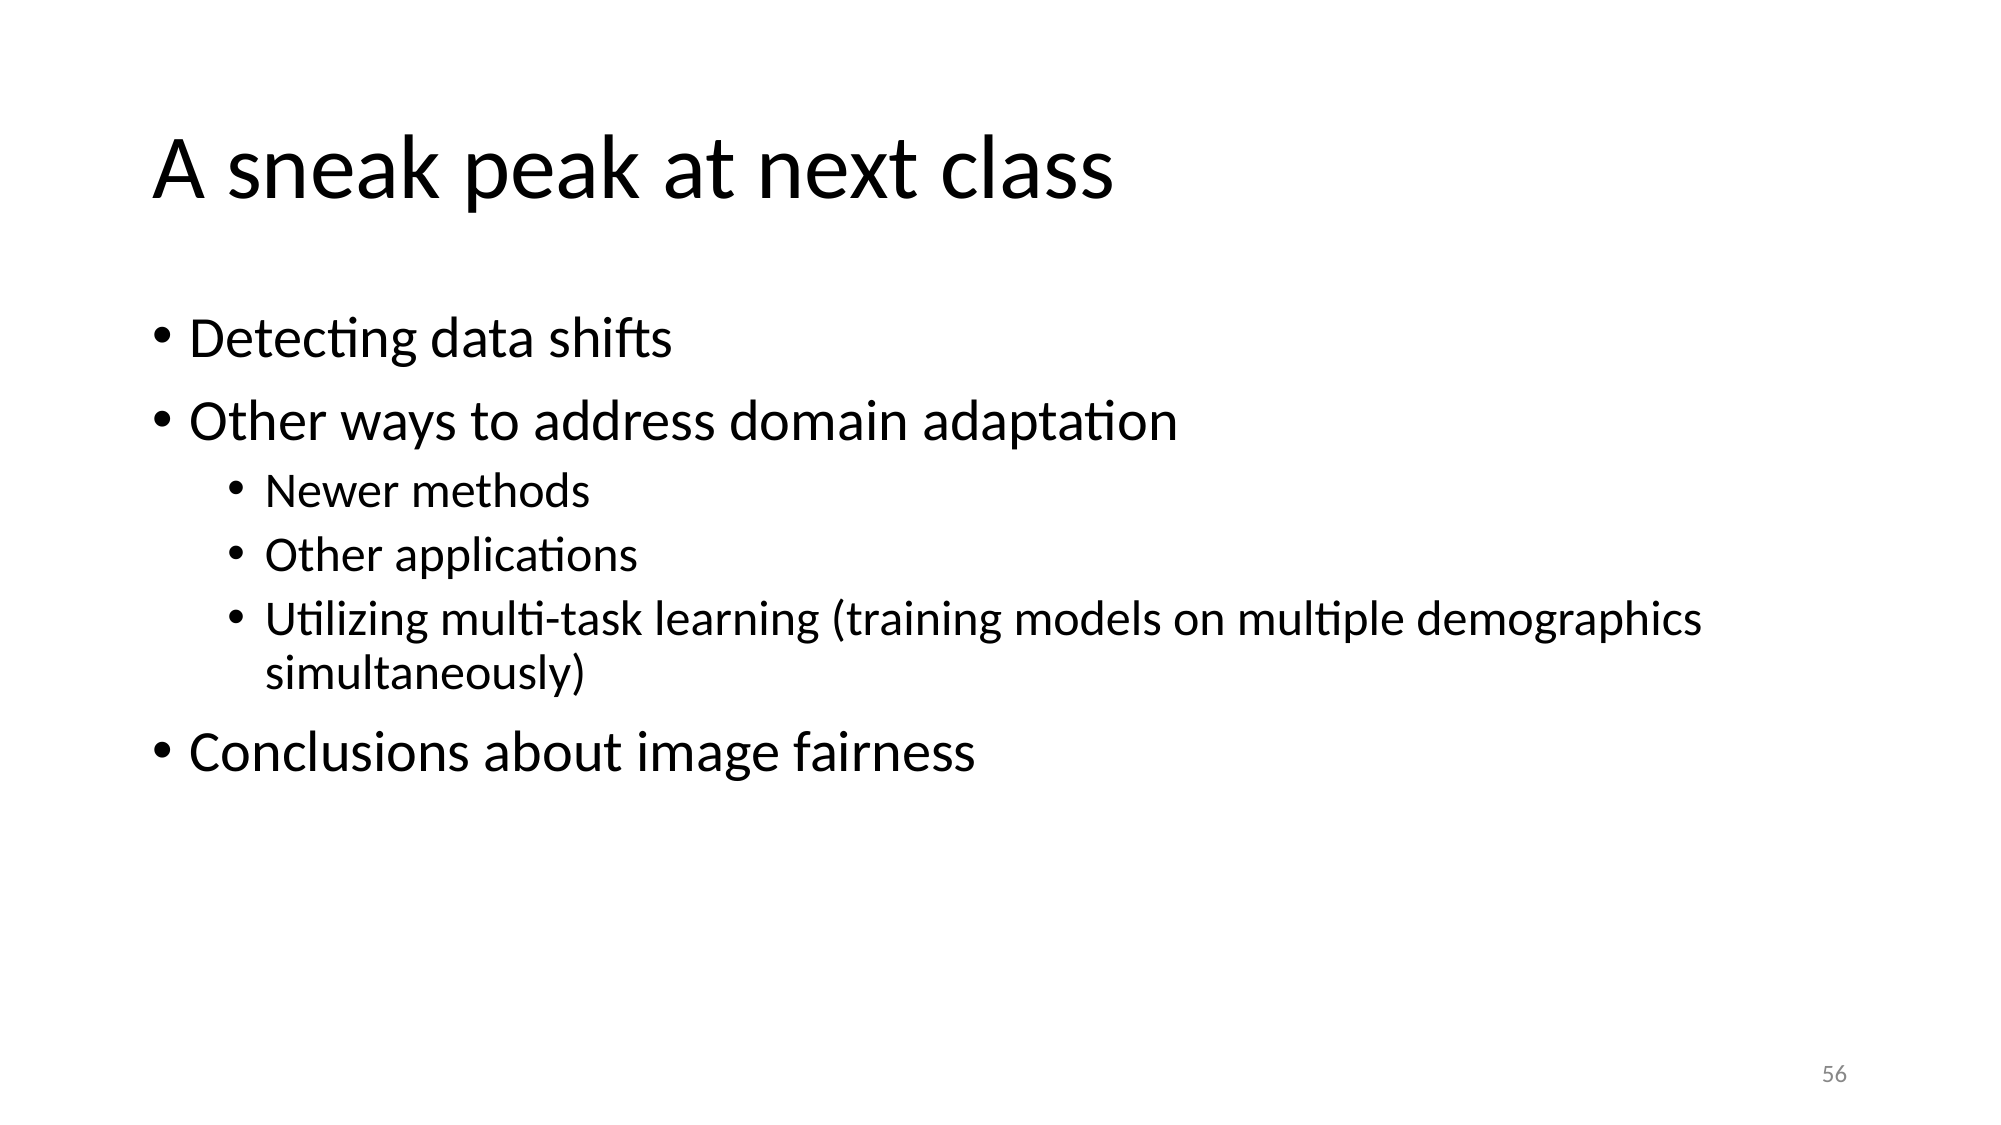

# A sneak peak at next class
Detecting data shifts
Other ways to address domain adaptation
Newer methods
Other applications
Utilizing multi-task learning (training models on multiple demographics simultaneously)
Conclusions about image fairness
56